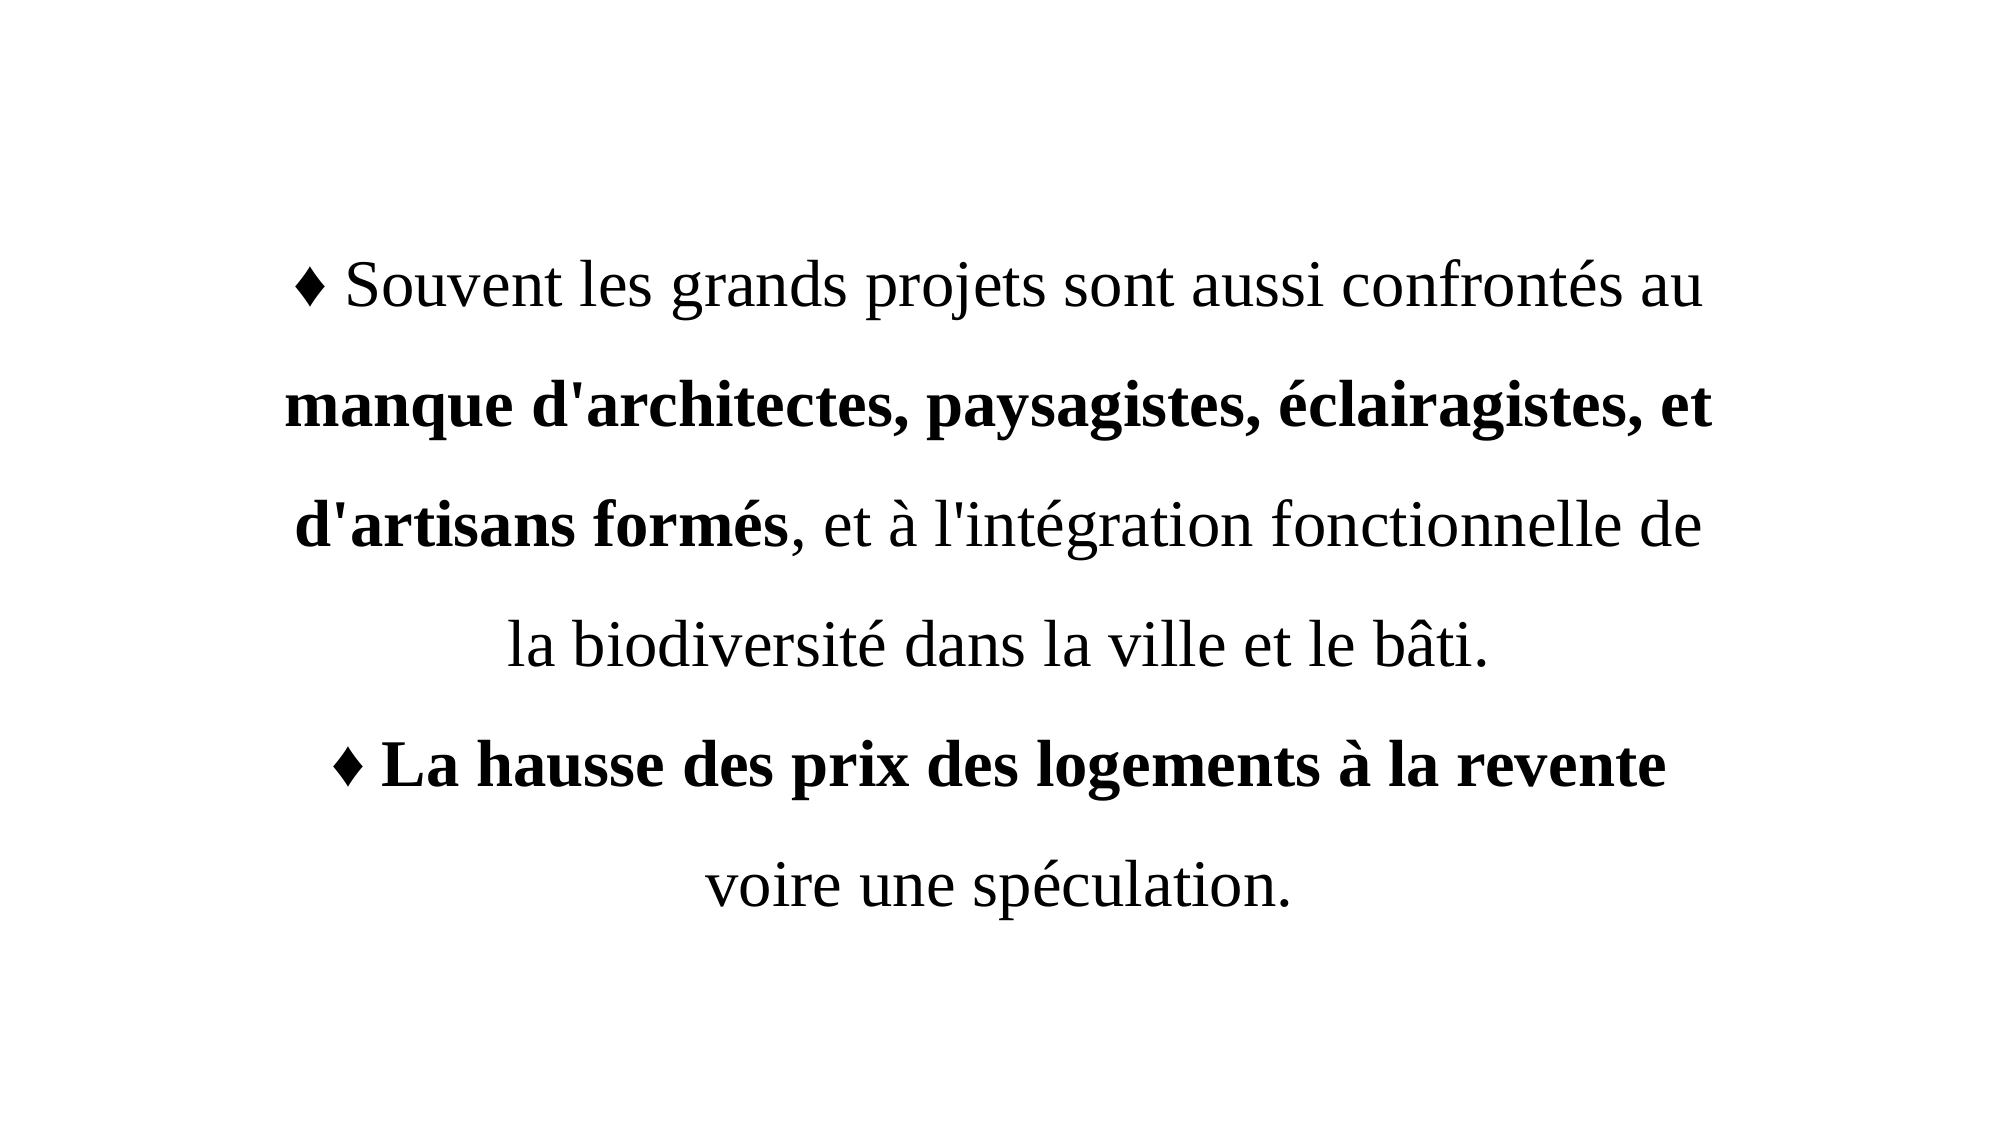

# ♦ Souvent les grands projets sont aussi confrontés au manque d'architectes, paysagistes, éclairagistes, et d'artisans formés, et à l'intégration fonctionnelle de la biodiversité dans la ville et le bâti. ♦ La hausse des prix des logements à la revente voire une spéculation.